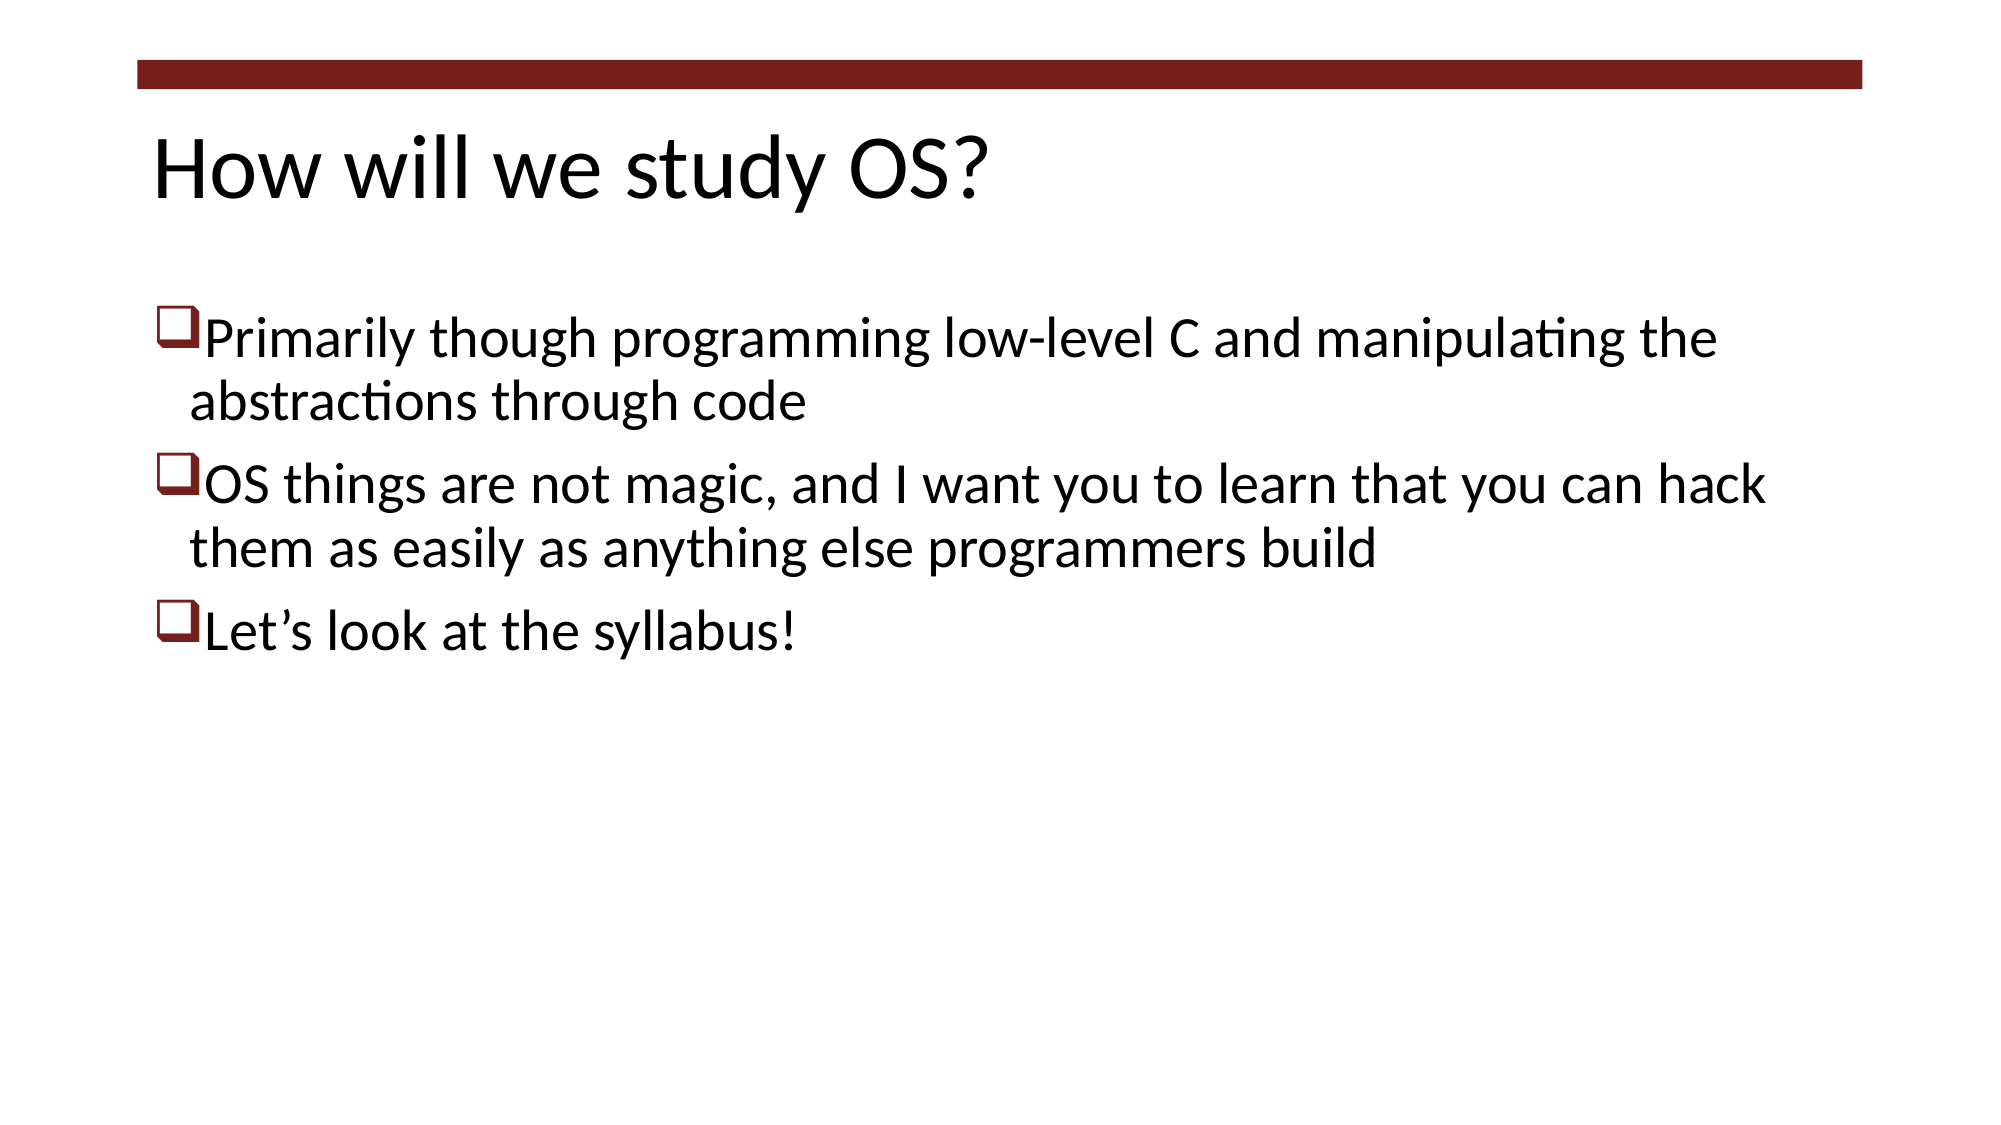

# How will we study OS?
Primarily though programming low-level C and manipulating the abstractions through code
OS things are not magic, and I want you to learn that you can hack them as easily as anything else programmers build
Let’s look at the syllabus!